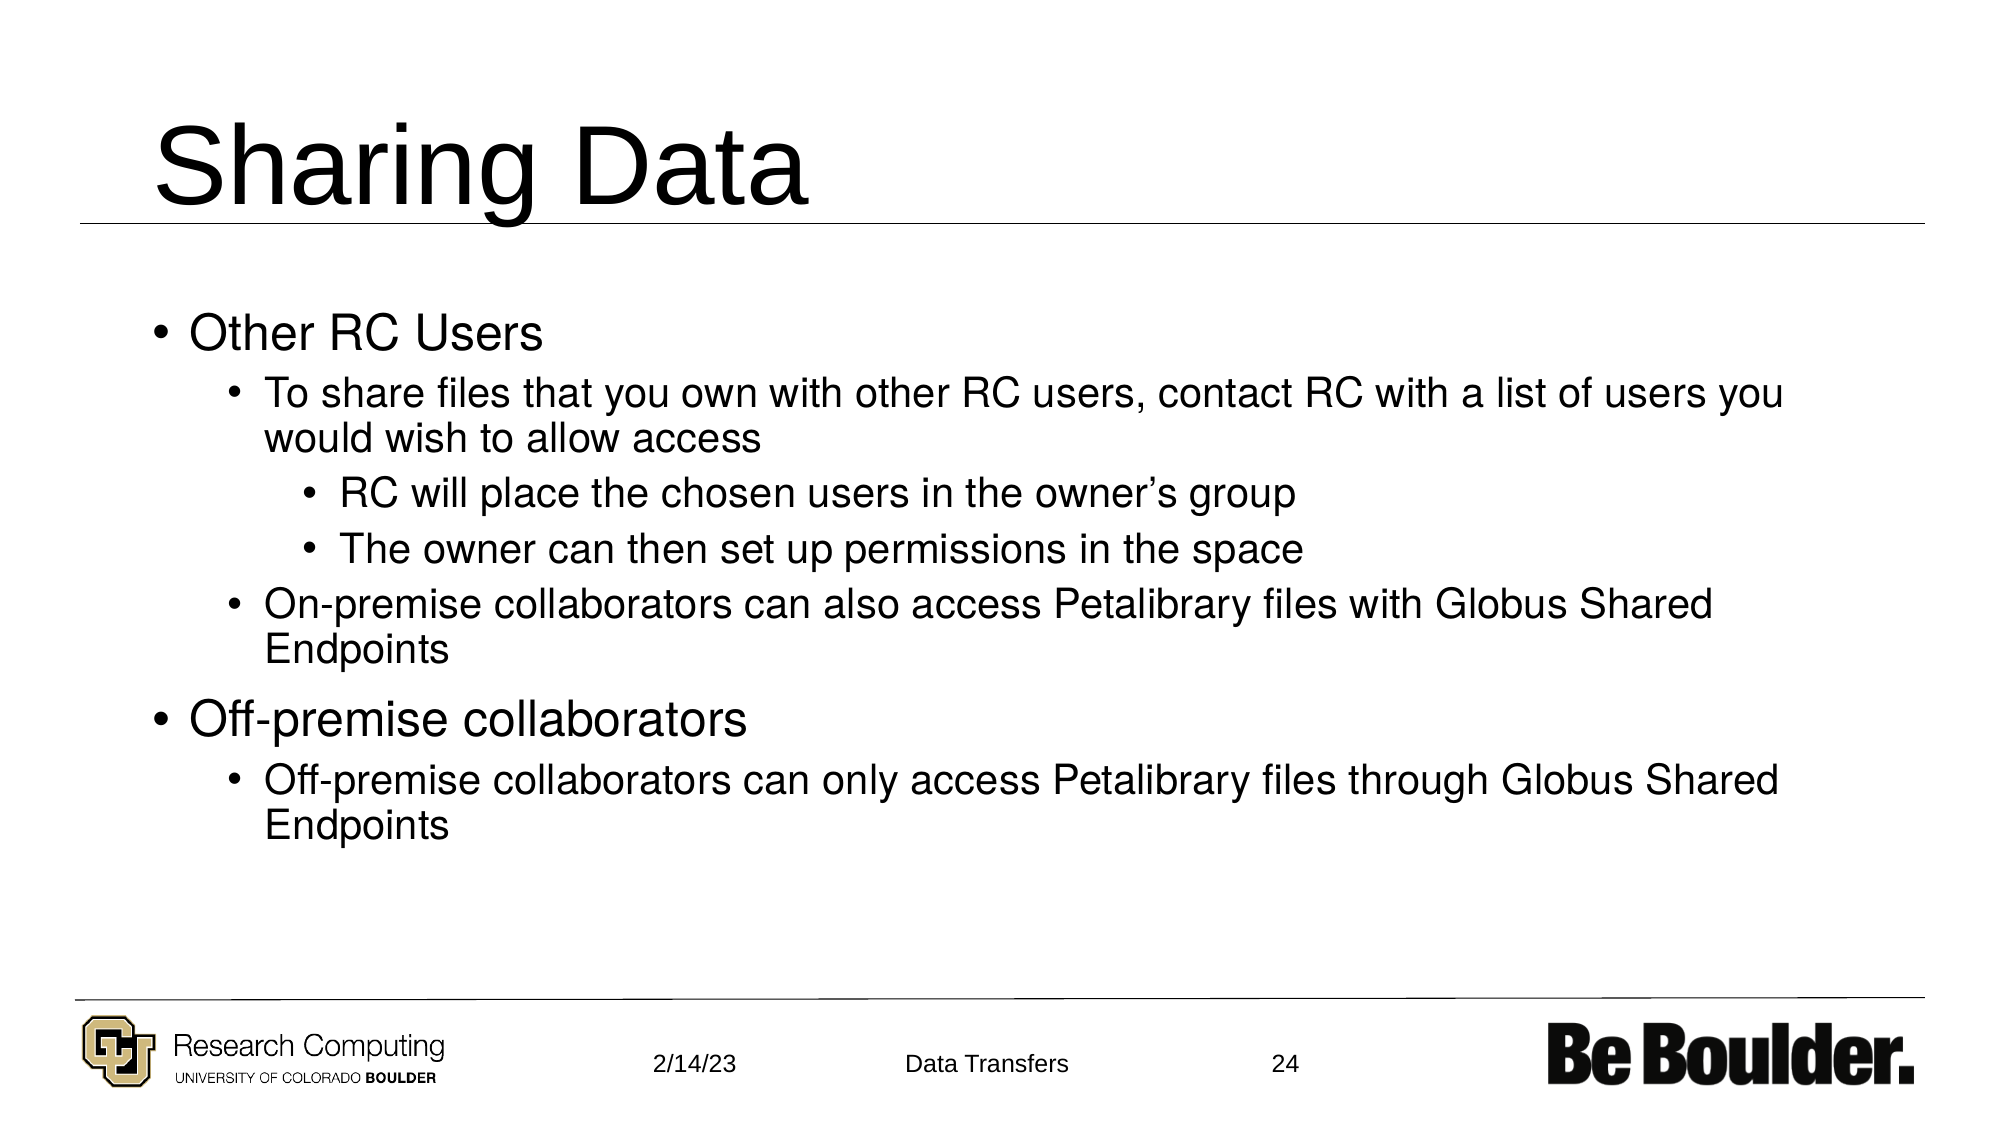

# Sharing Data
Other RC Users
To share files that you own with other RC users, contact RC with a list of users you would wish to allow access
RC will place the chosen users in the owner’s group
The owner can then set up permissions in the space
On-premise collaborators can also access Petalibrary files with Globus Shared Endpoints
Off-premise collaborators
Off-premise collaborators can only access Petalibrary files through Globus Shared Endpoints
2/14/23
24
Data Transfers